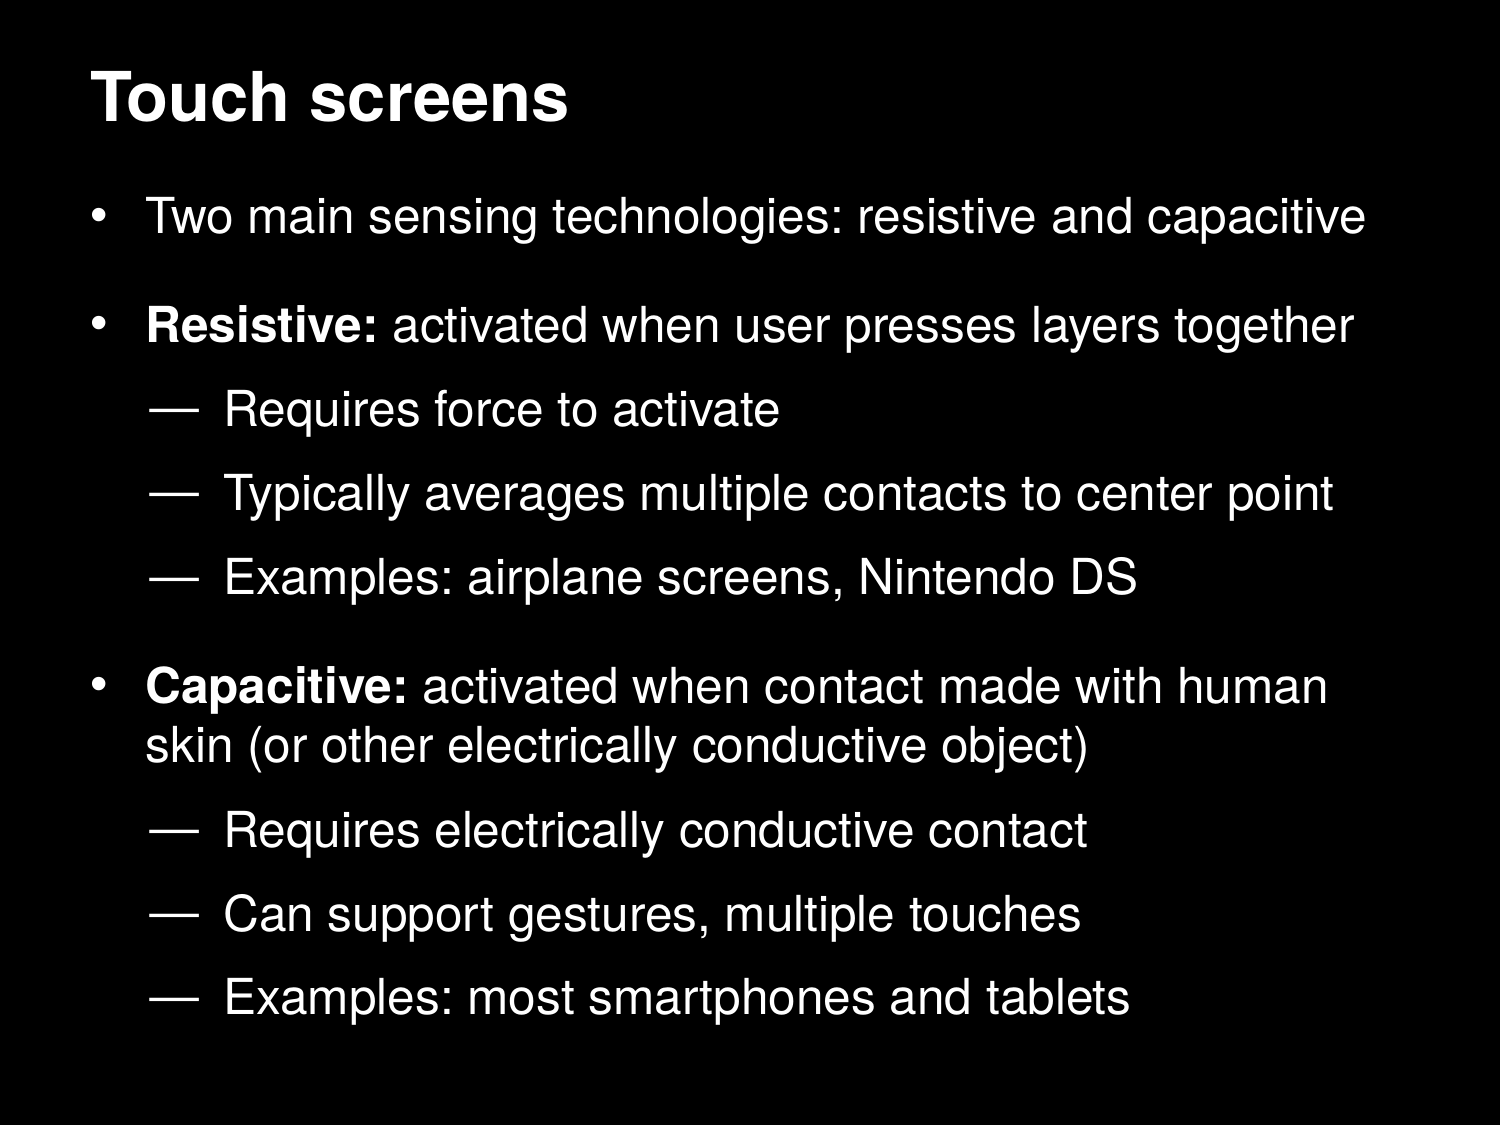

# Touch screens
Two main sensing technologies: resistive and capacitive
Resistive: activated when user presses layers together
Requires force to activate
Typically averages multiple contacts to center point
Examples: airplane screens, Nintendo DS
Capacitive: activated when contact made with human skin (or other electrically conductive object)
Requires electrically conductive contact
Can support gestures, multiple touches
Examples: most smartphones and tablets